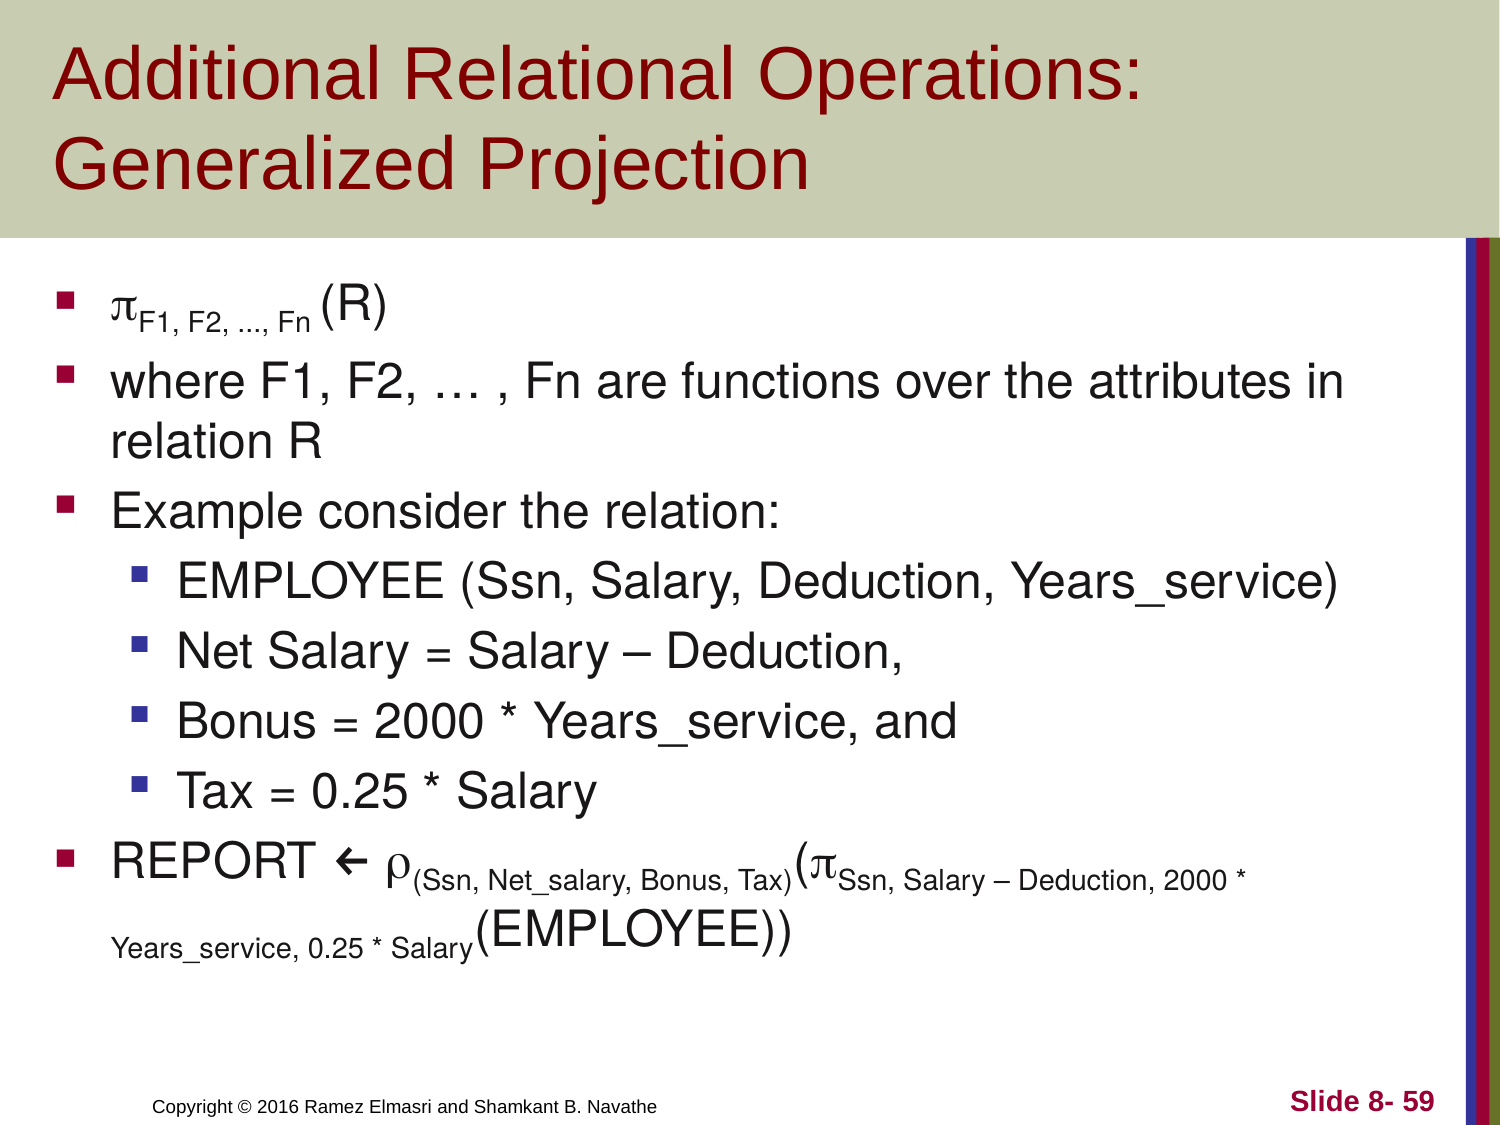

# Additional Relational Operations: Generalized Projection
πF1, F2, ..., Fn (R)
where F1, F2, … , Fn are functions over the attributes in relation R
Example consider the relation:
EMPLOYEE (Ssn, Salary, Deduction, Years_service)
Net Salary = Salary – Deduction,
Bonus = 2000 * Years_service, and
Tax = 0.25 * Salary
REPORT ← ρ(Ssn, Net_salary, Bonus, Tax)(πSsn, Salary – Deduction, 2000 * Years_service, 0.25 * Salary(EMPLOYEE))

Slide 8- 59